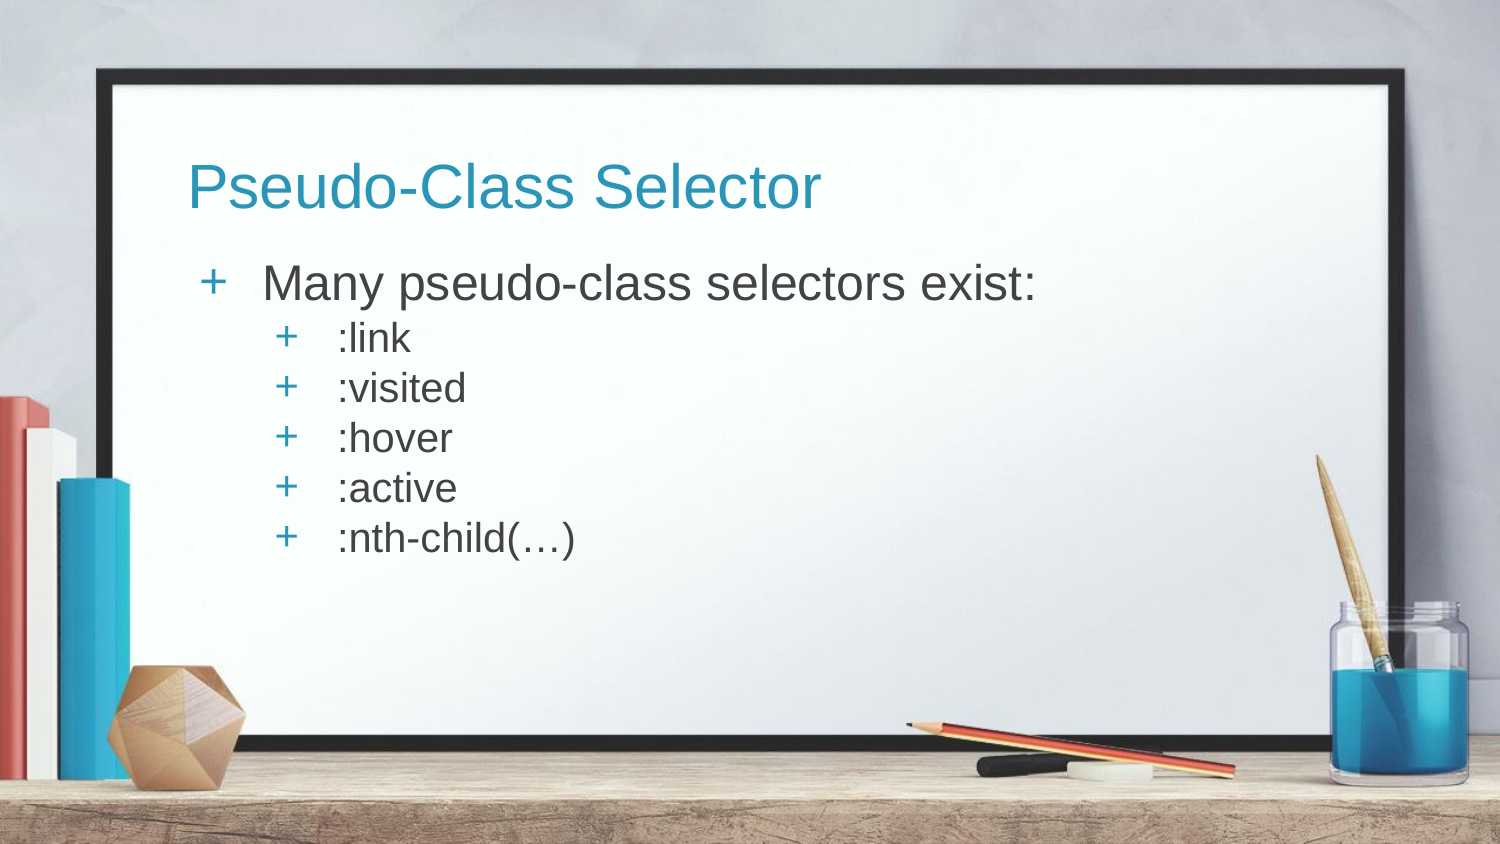

# Pseudo-Class Selector
Many pseudo-class selectors exist:
:link
:visited
:hover
:active
:nth-child(…)